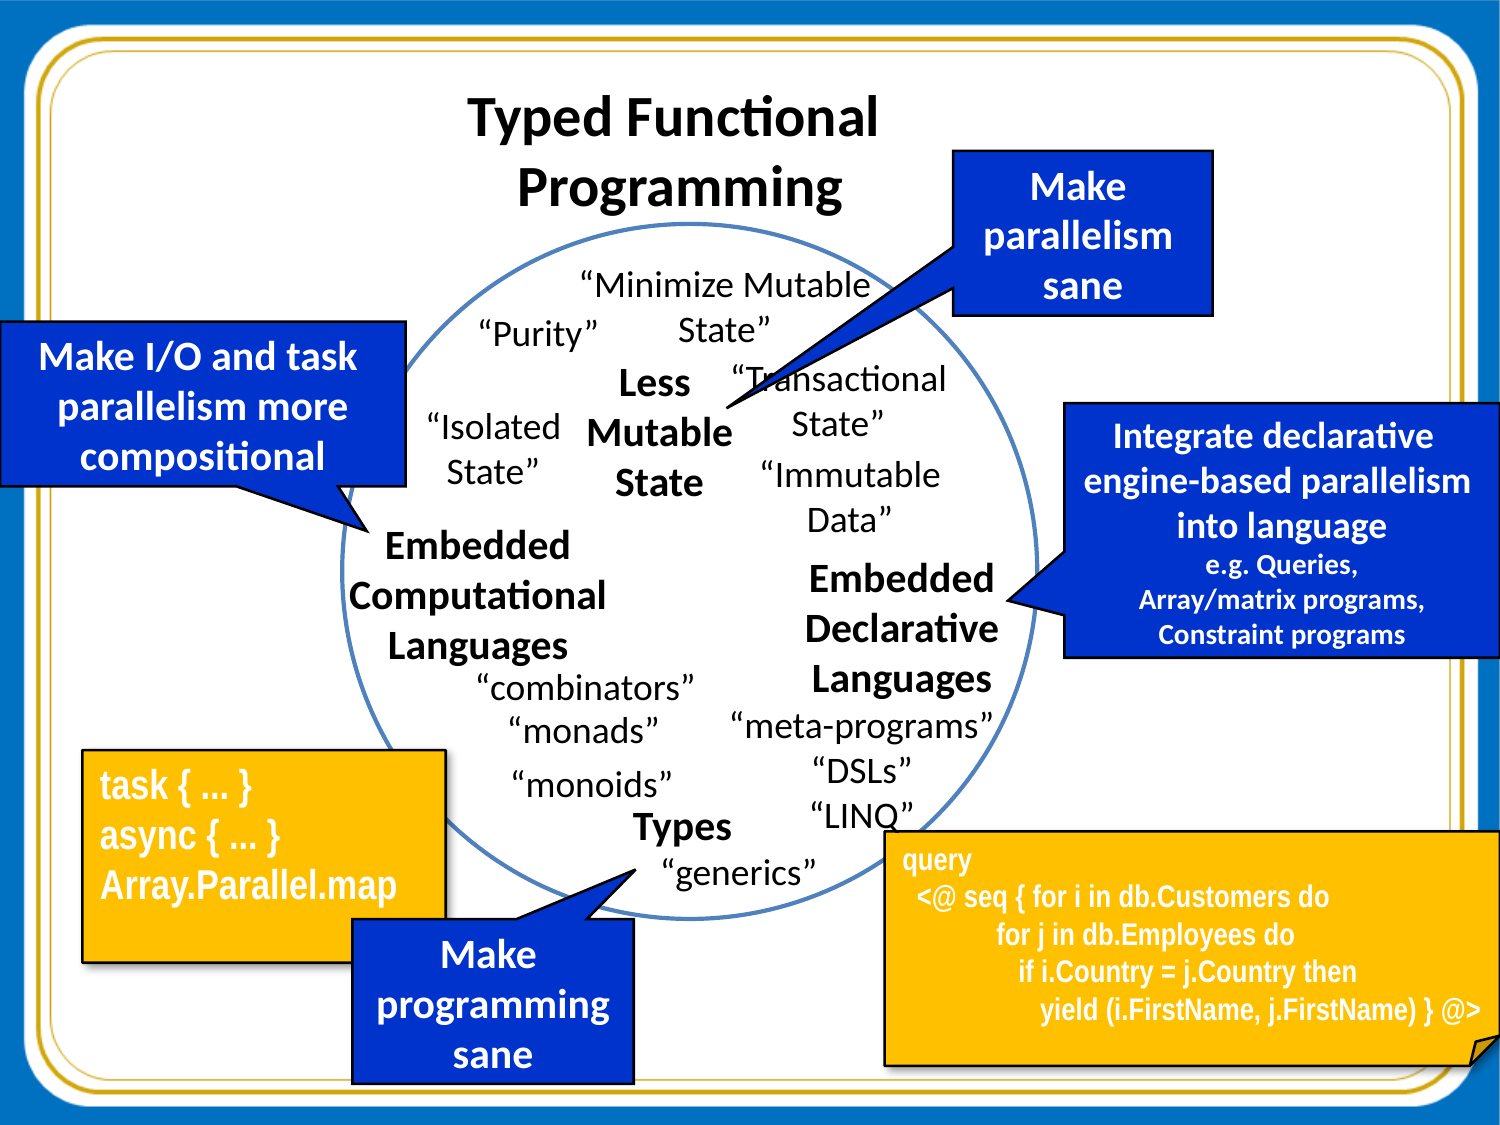

#
Typed Functional
Programming
Make
parallelism
sane

“Minimize Mutable
State”
“Purity”
Make I/O and task
parallelism more
compositional
“Transactional
State”
Less
Mutable
State
“Isolated
State”
Integrate declarative
engine-based parallelism
into language
e.g. Queries,
Array/matrix programs,
Constraint programs
“Immutable
Data”
Embedded
Computational
Languages
Embedded
Declarative
Languages
“combinators”
“meta-programs”
“DSLs”
“LINQ”
“monads”
task { ... }
async { ... }
Array.Parallel.map

“monoids”
Types
query
  <@ seq { for i in db.Customers do
             for j in db.Employees do
                if i.Country = j.Country then
                   yield (i.FirstName, j.FirstName) } @>

“generics”
Make
programming
sane